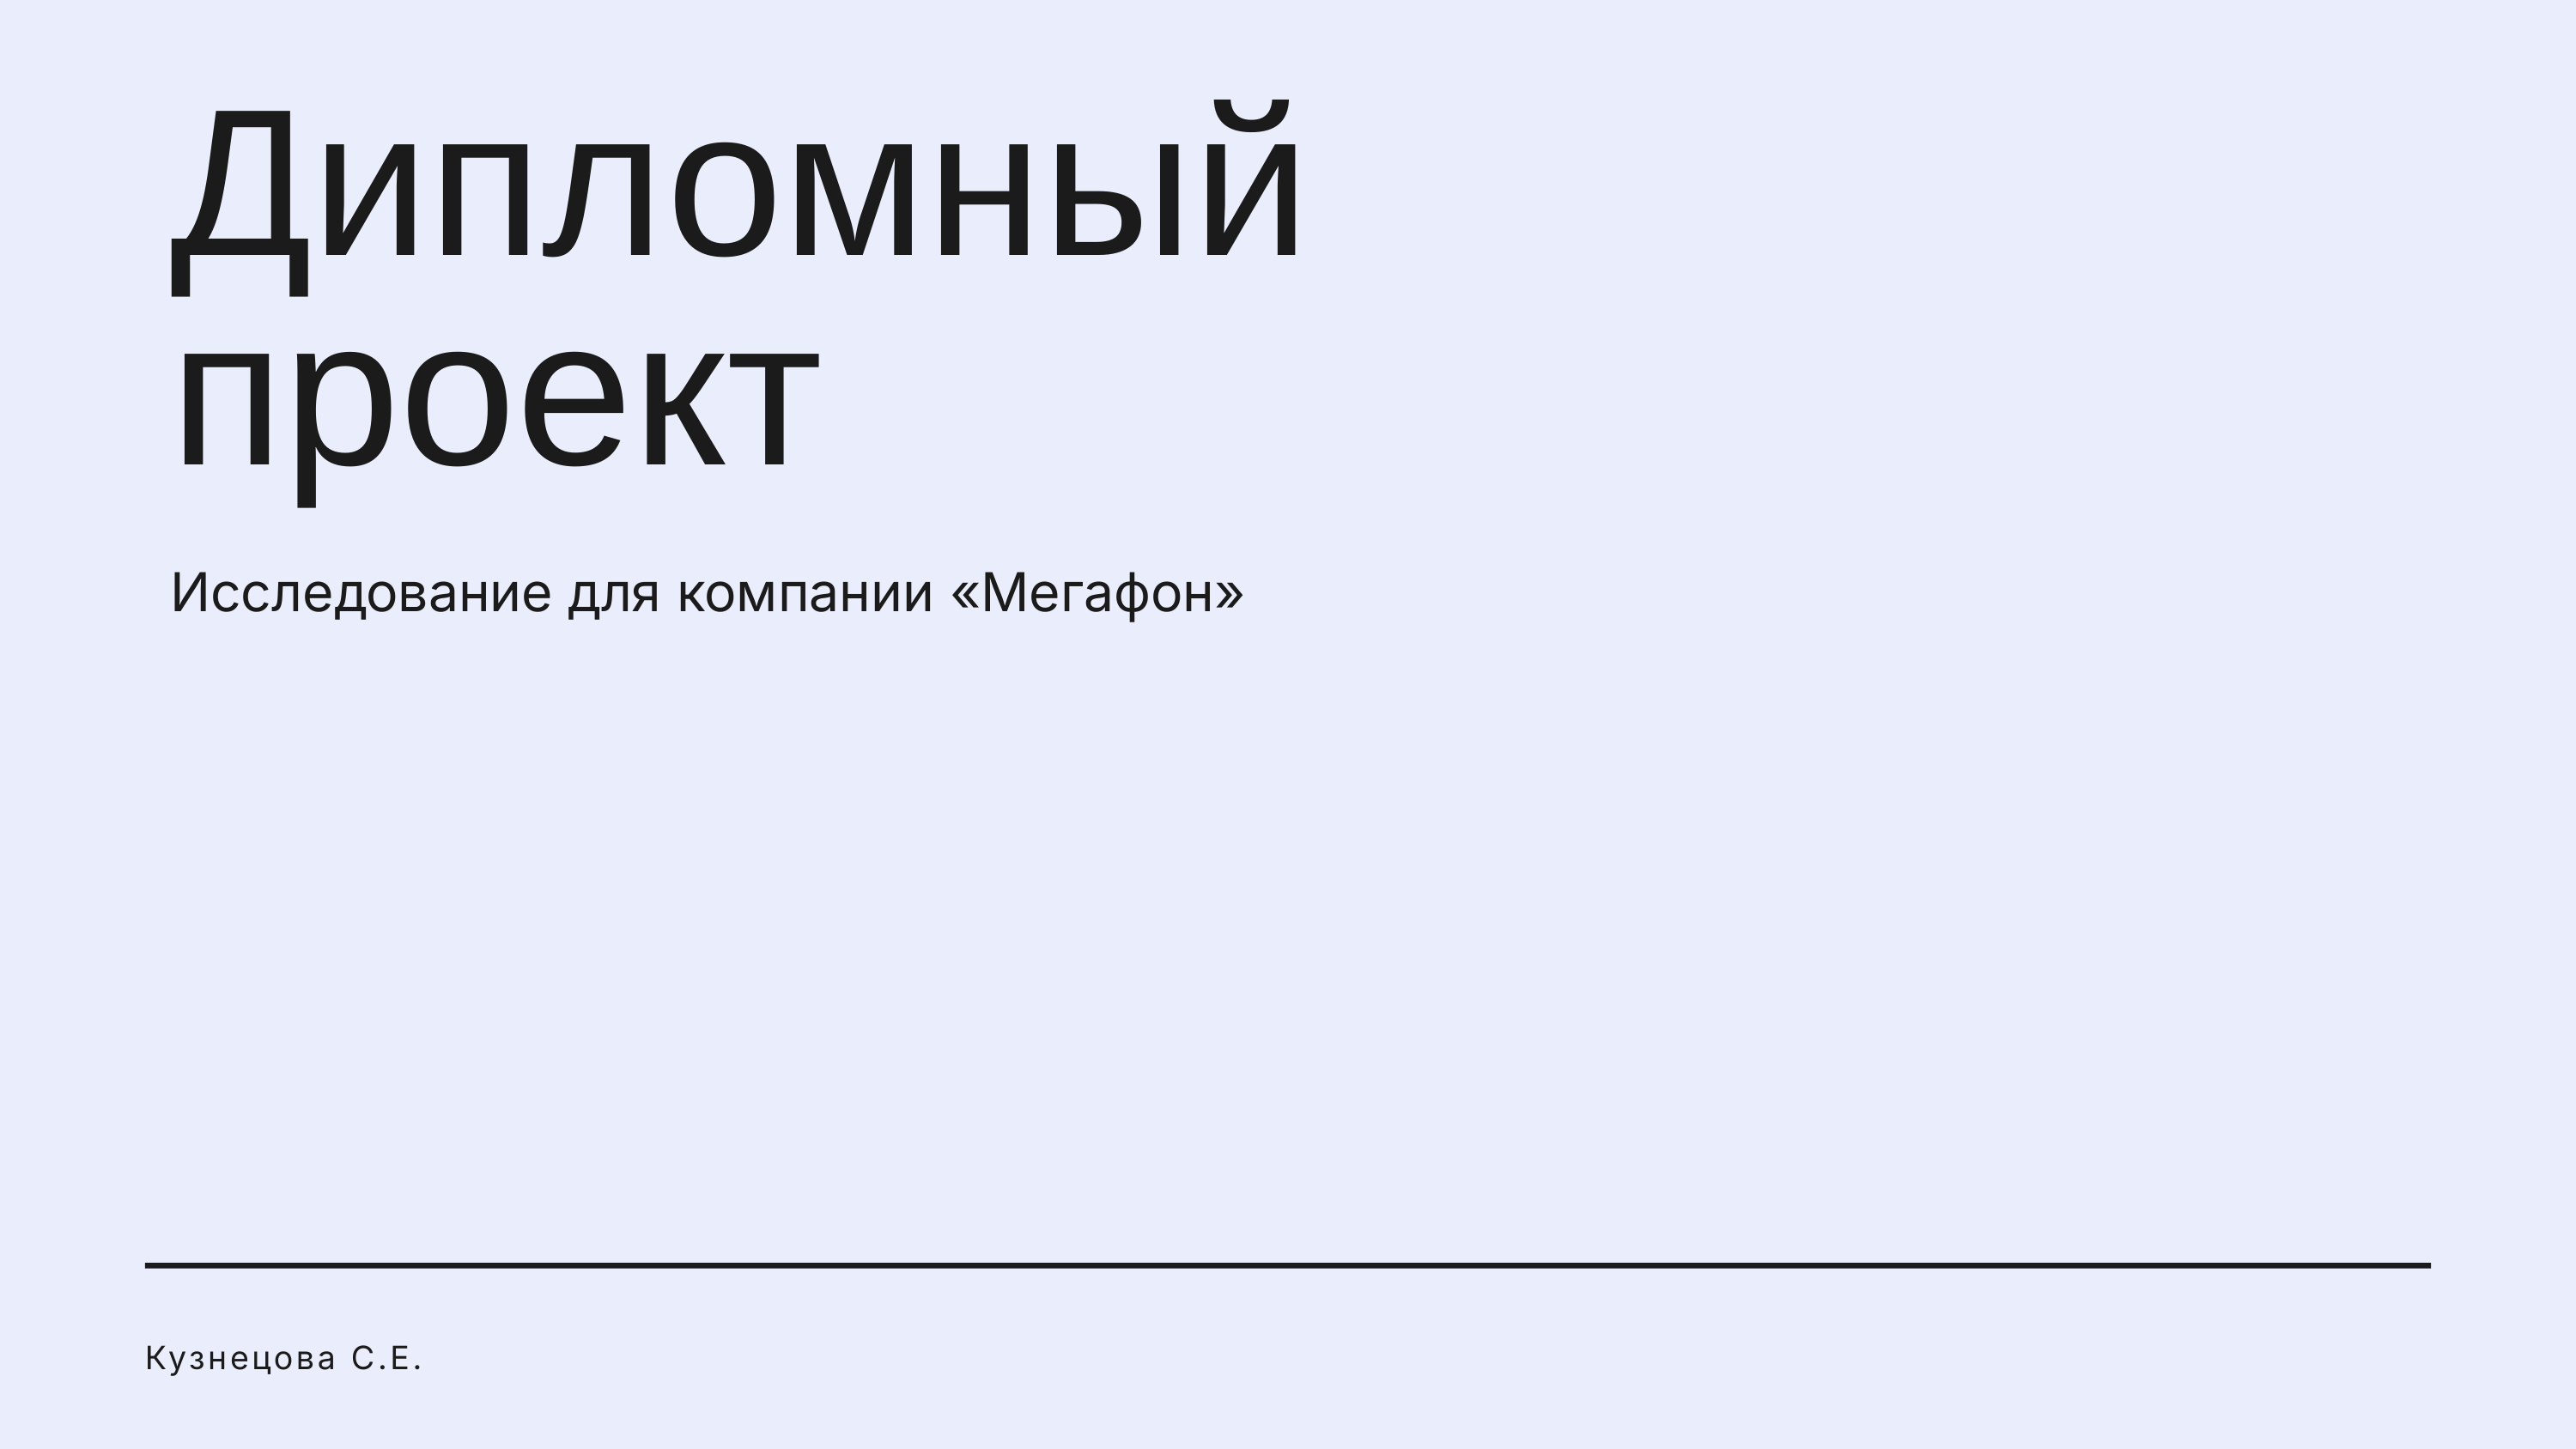

Дипломный проект

Исследование для компании «Мегафон»

Кузнецова С.Е.